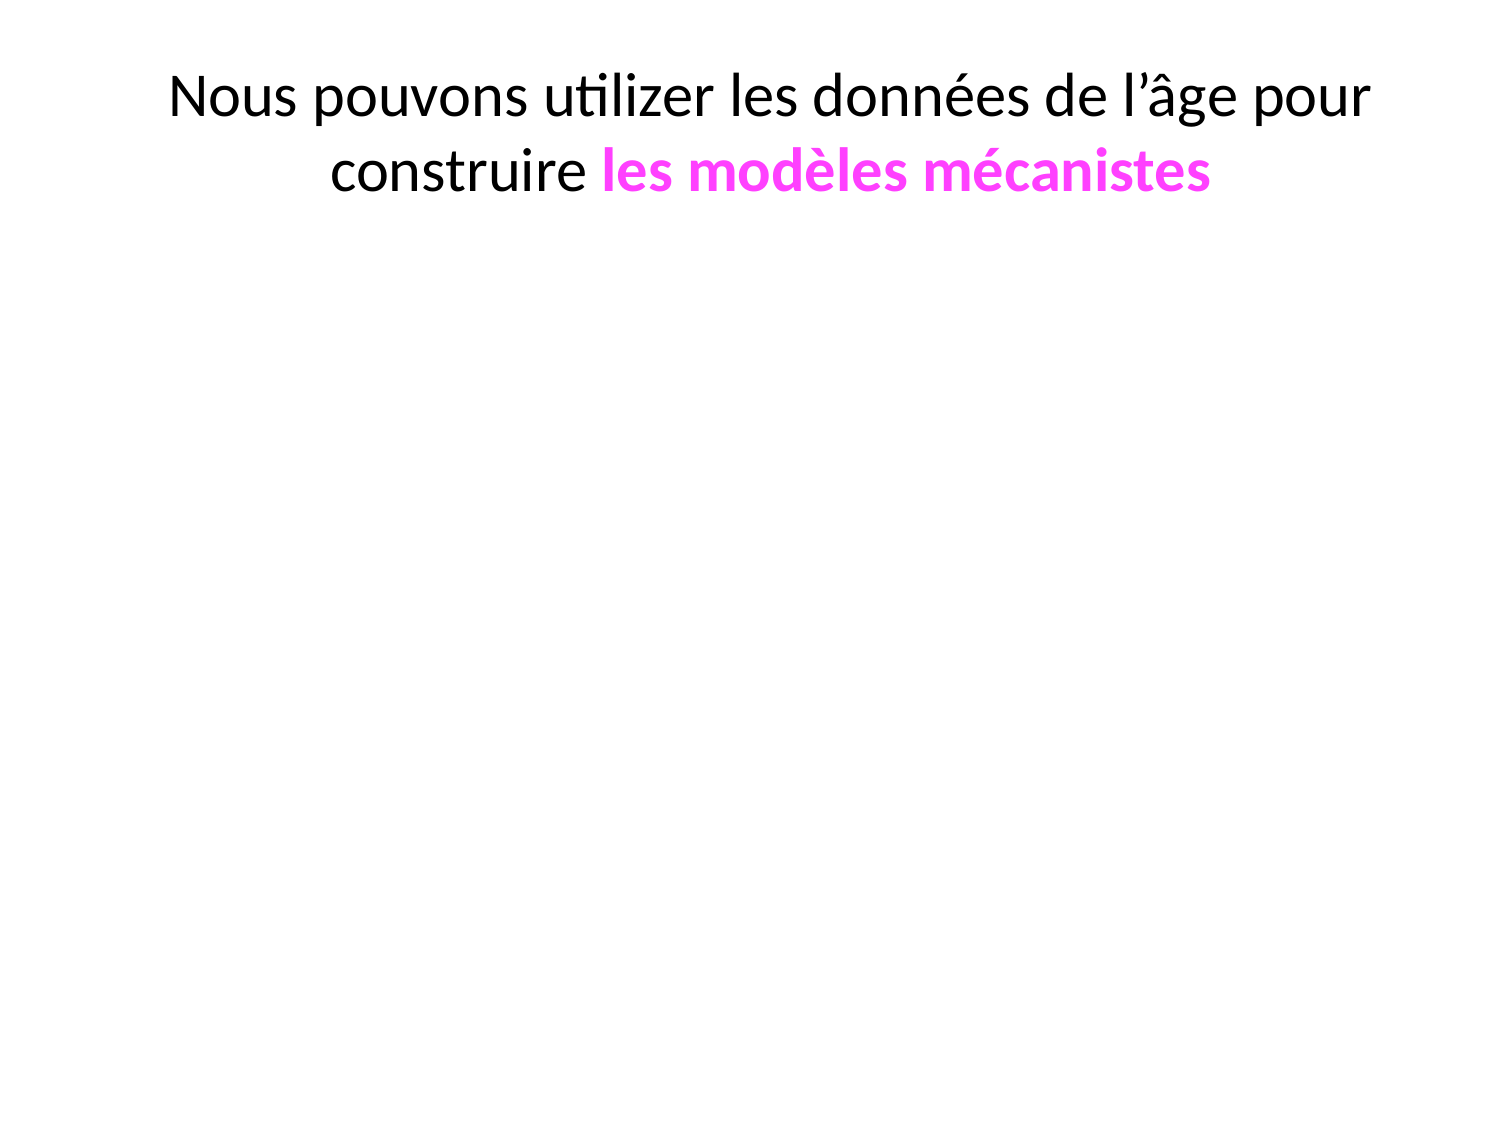

Nous pouvons utilizer les données de l’âge pour construire les modèles mécanistes